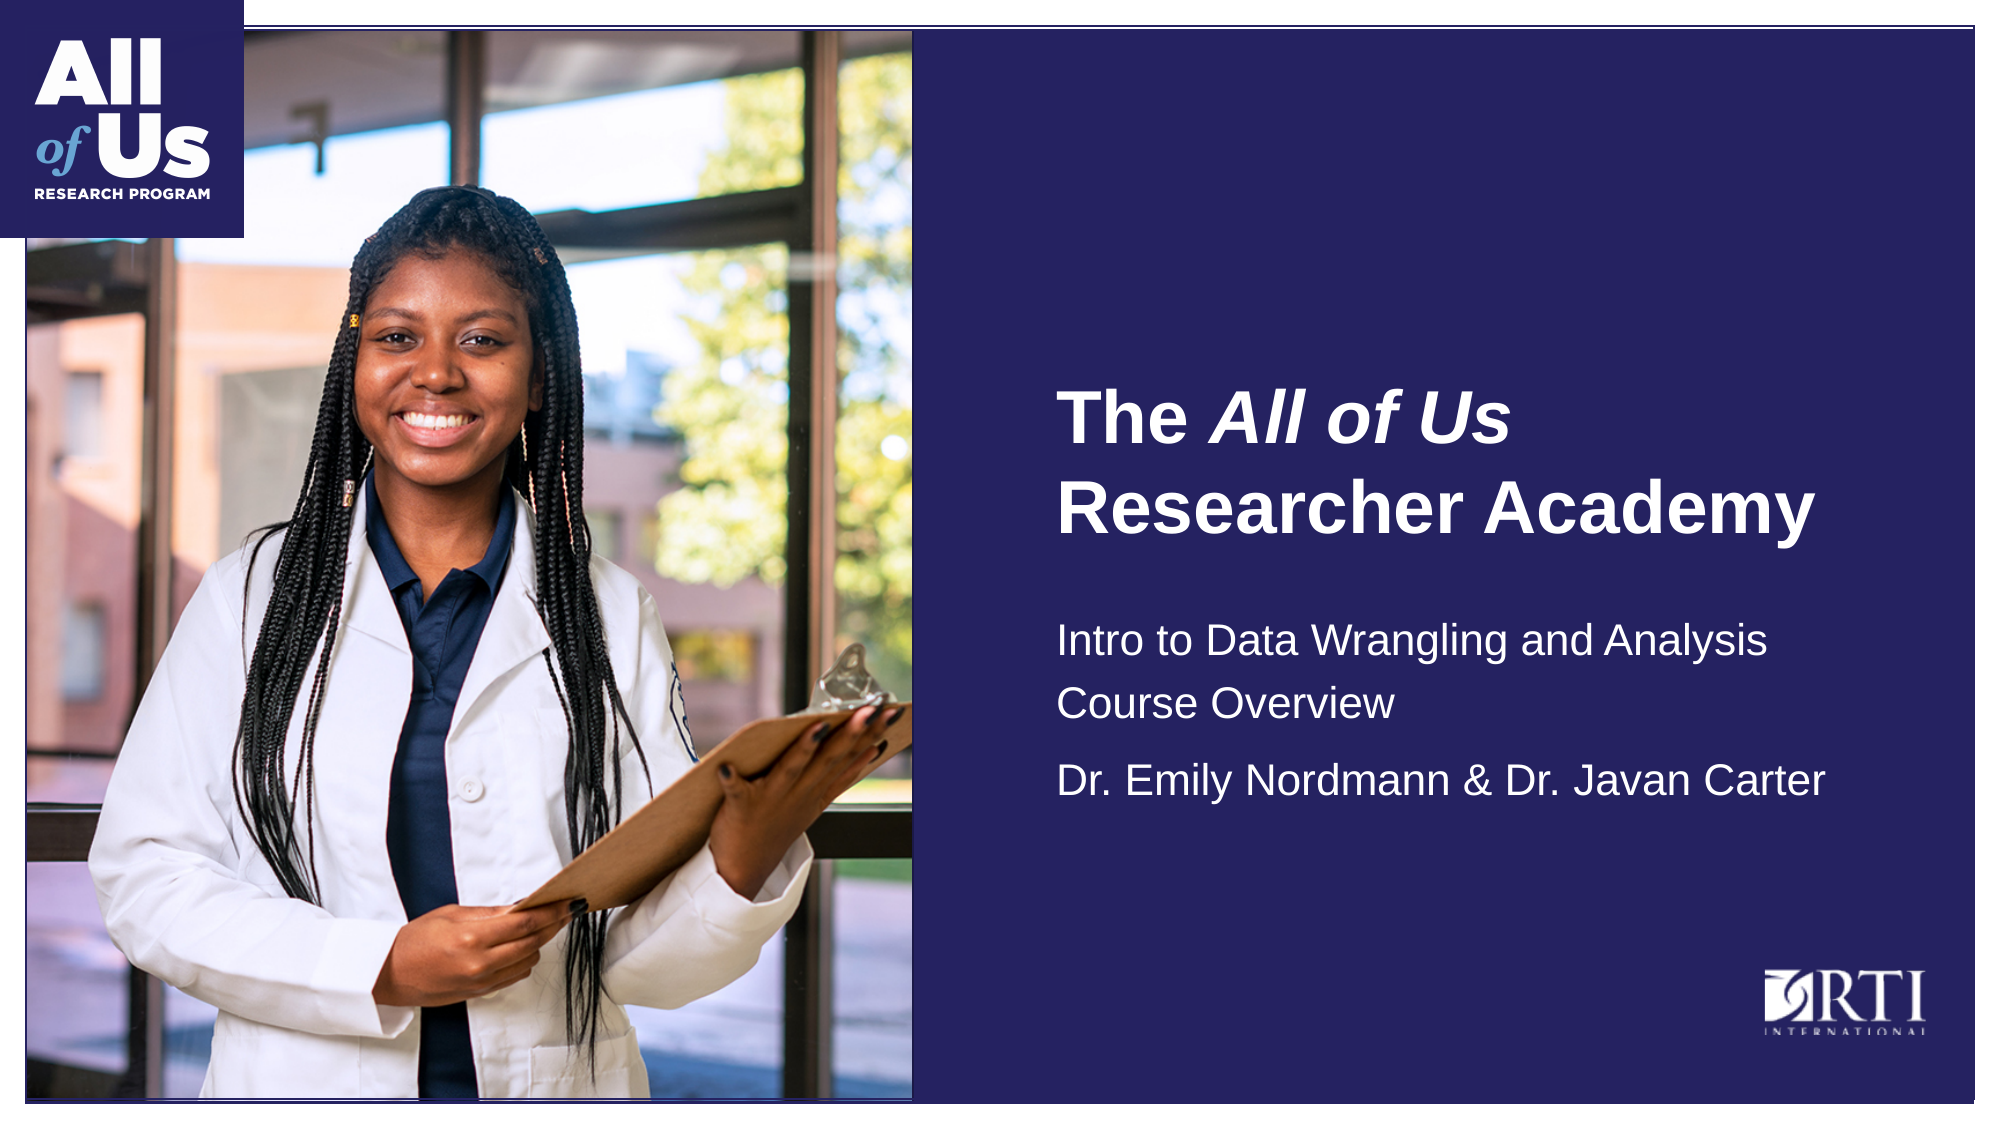

# The All of Us  Researcher Academy​
Intro to Data Wrangling and Analysis Course Overview
Dr. Emily Nordmann & Dr. Javan Carter
​